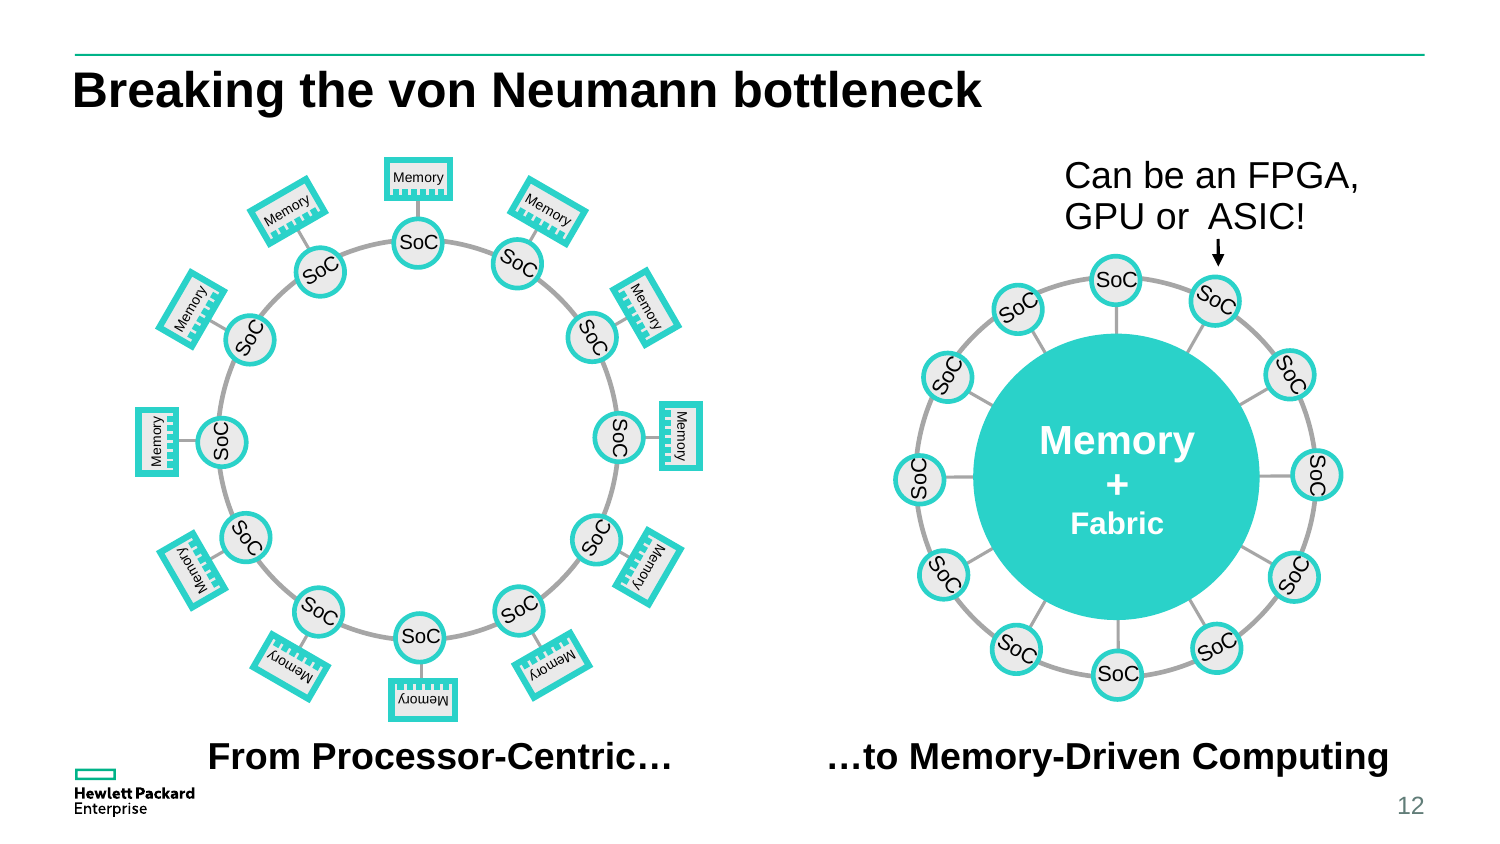

Breaking the von Neumann bottleneck
Can be an FPGA,
GPU or  ASIC!

Memory

Memory
Memory

SoC

SoC

SoC

Memory
Memory

SoC

SoC

SoC

SoC

Memory
Memory

SoC

SoC

Memory
Memory

SoC

SoC

SoC

Memory
Memory

Memory

SoC

SoC

SoC

SoC

SoC
Memory
+
Fabric

SoC

SoC

SoC

SoC

SoC

SoC

SoC
…to Memory-Driven Computing
From Processor-Centric…
12